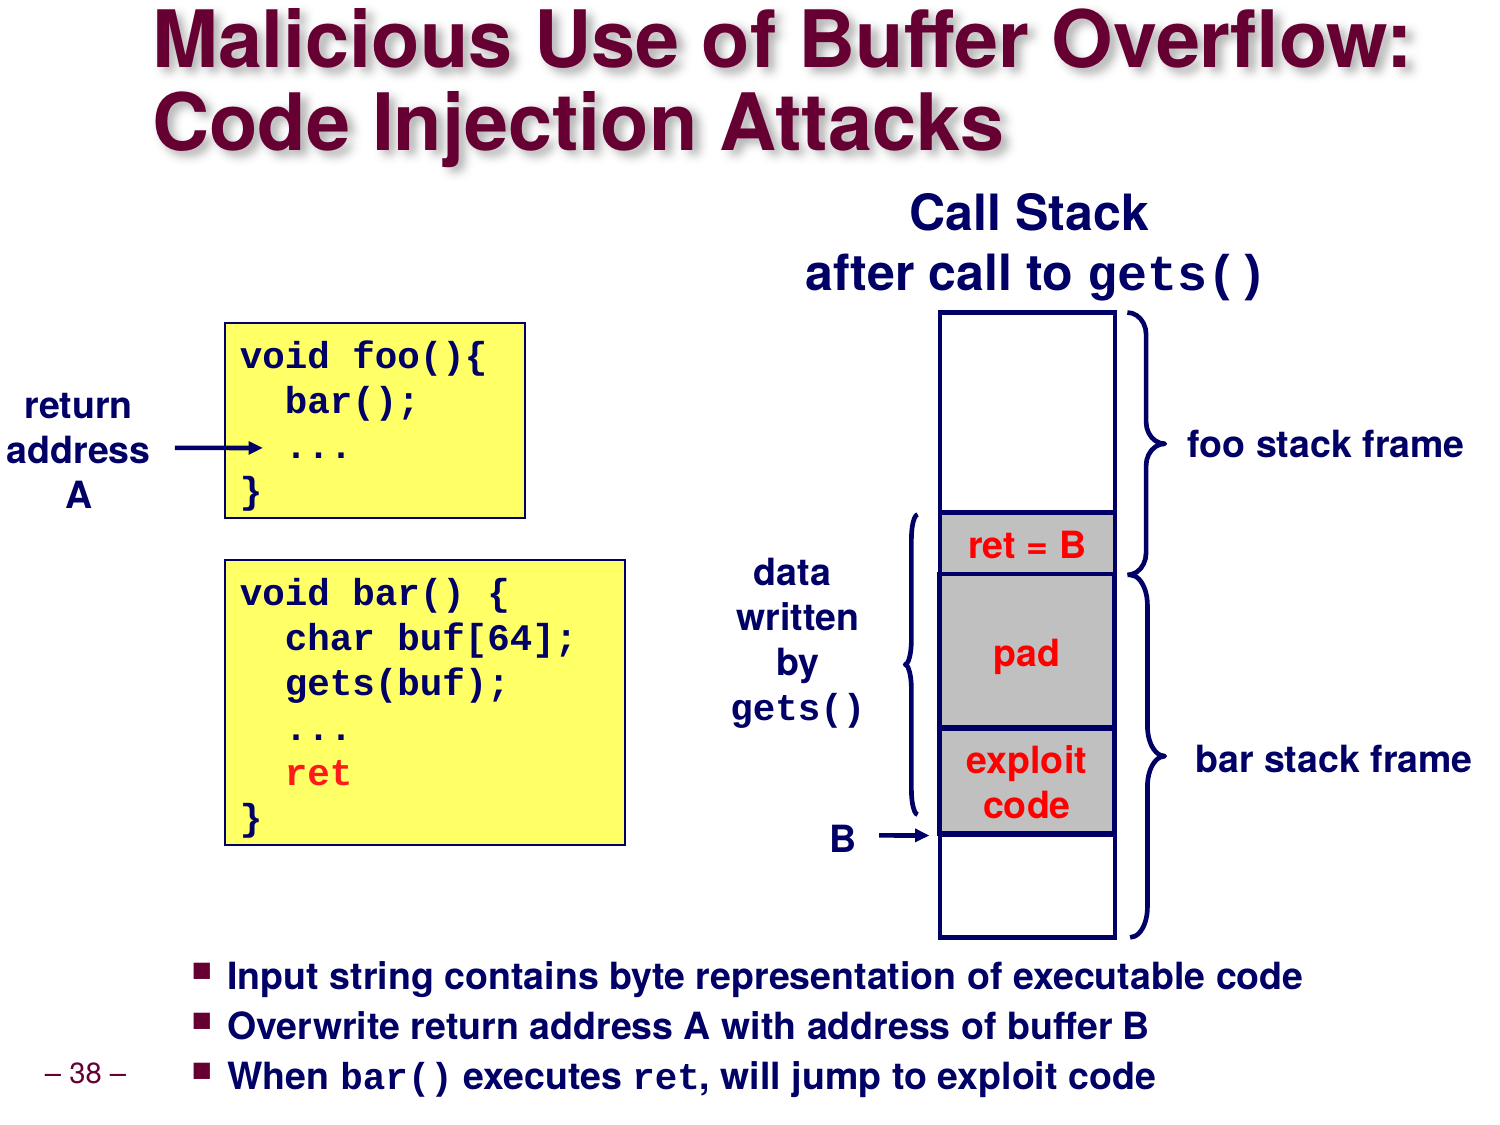

# Malicious Use of Buffer Overflow: Code Injection Attacks
Call Stack
after call to gets()

foo stack frame
ret = B

data
written
by
gets()
pad

exploit
code
bar stack frame
B

void foo(){
  bar();
  ...
}
return
address
A

void bar() {
  char buf[64];
  gets(buf);
  ...
  ret
}
Input string contains byte representation of executable code
Overwrite return address A with address of buffer B
When bar() executes ret, will jump to exploit code